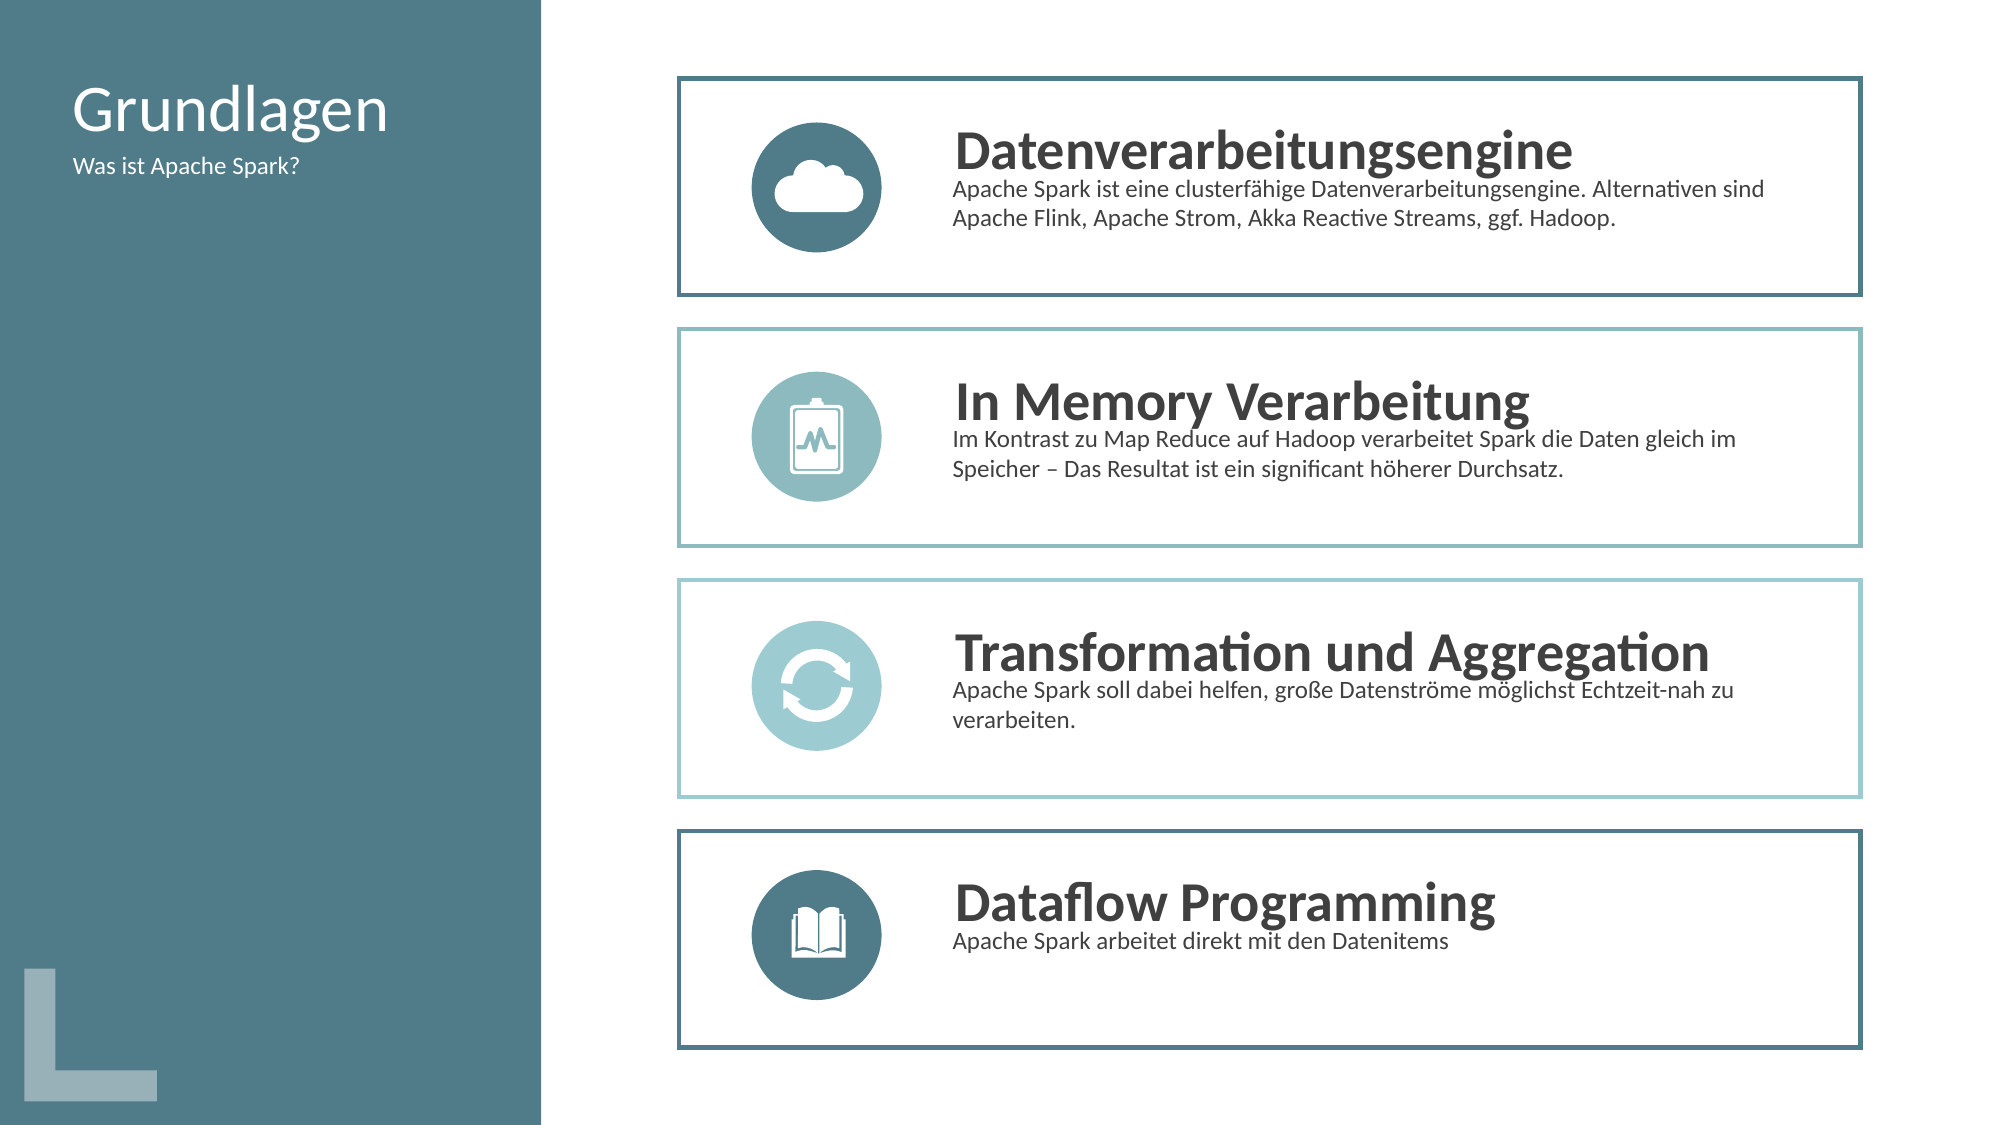

Grundlagen

Datenverarbeitungsengine
Apache Spark ist eine clusterfähige Datenverarbeitungsengine. Alternativen sind Apache Flink, Apache Strom, Akka Reactive Streams, ggf. Hadoop.

Was ist Apache Spark?

In Memory Verarbeitung
Im Kontrast zu Map Reduce auf Hadoop verarbeitet Spark die Daten gleich im Speicher – Das Resultat ist ein significant höherer Durchsatz.

Transformation und Aggregation
Apache Spark soll dabei helfen, große Datenströme möglichst Echtzeit-nah zu verarbeiten.

Dataflow Programming
Apache Spark arbeitet direkt mit den Datenitems